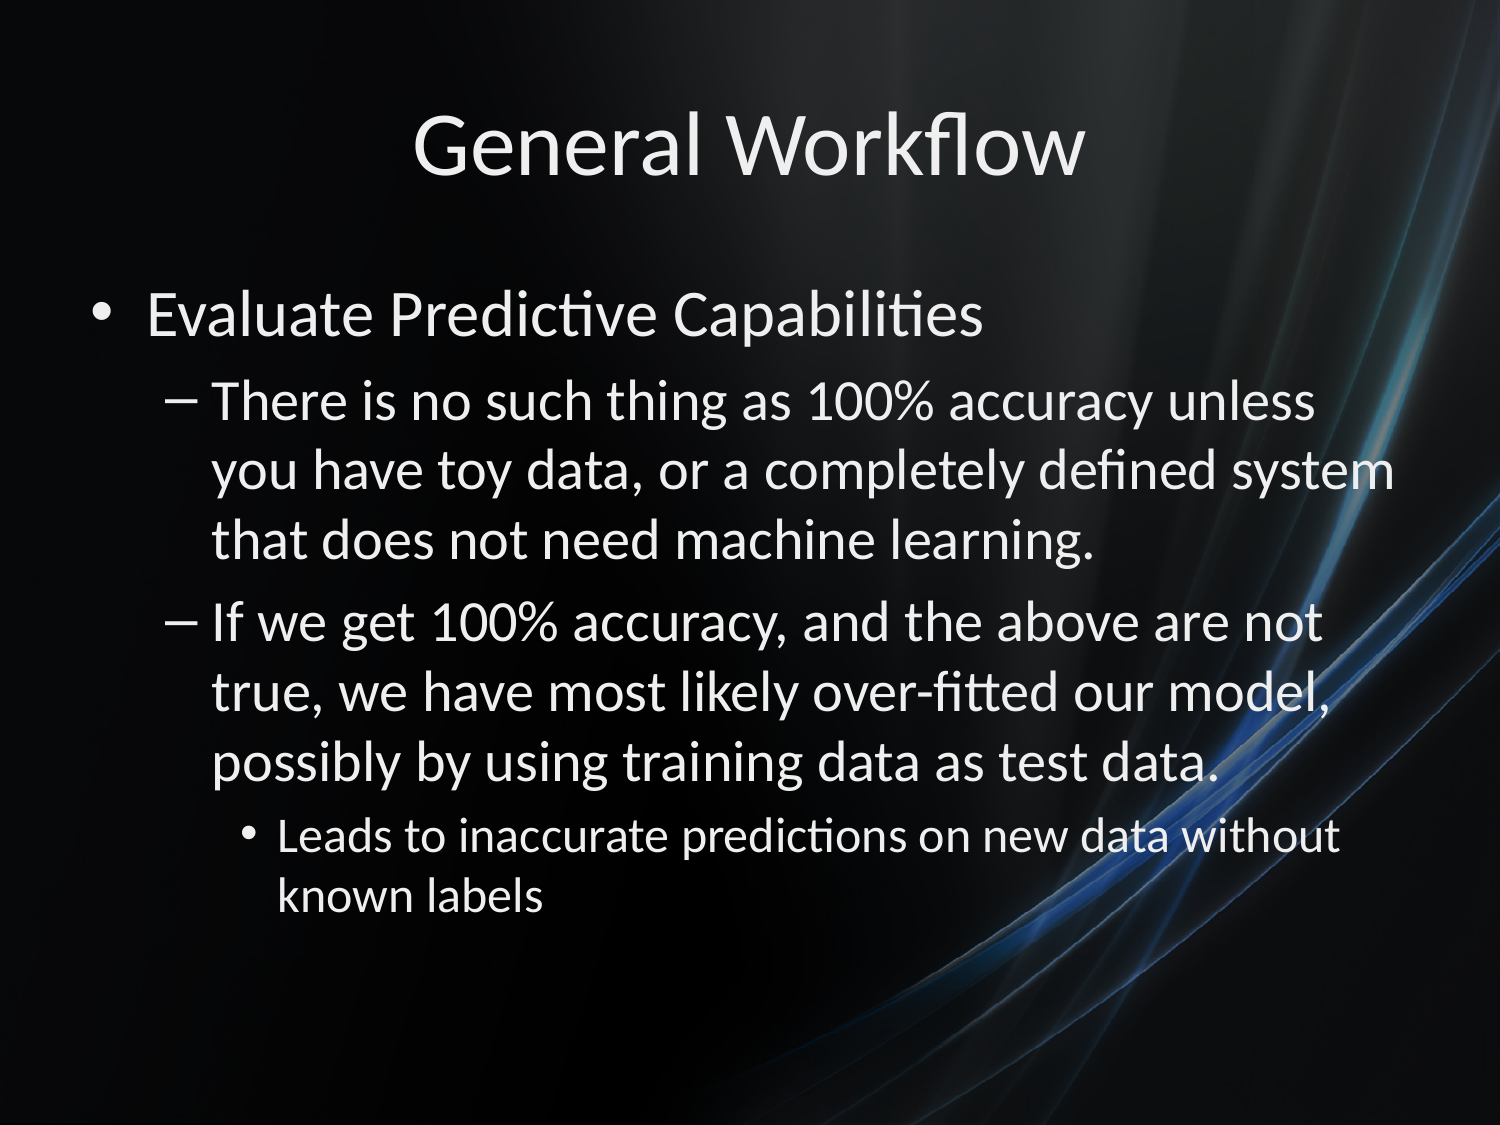

# General Workflow
Evaluate Predictive Capabilities
There is no such thing as 100% accuracy unless you have toy data, or a completely defined system that does not need machine learning.
If we get 100% accuracy, and the above are not true, we have most likely over-fitted our model, possibly by using training data as test data.
Leads to inaccurate predictions on new data without known labels